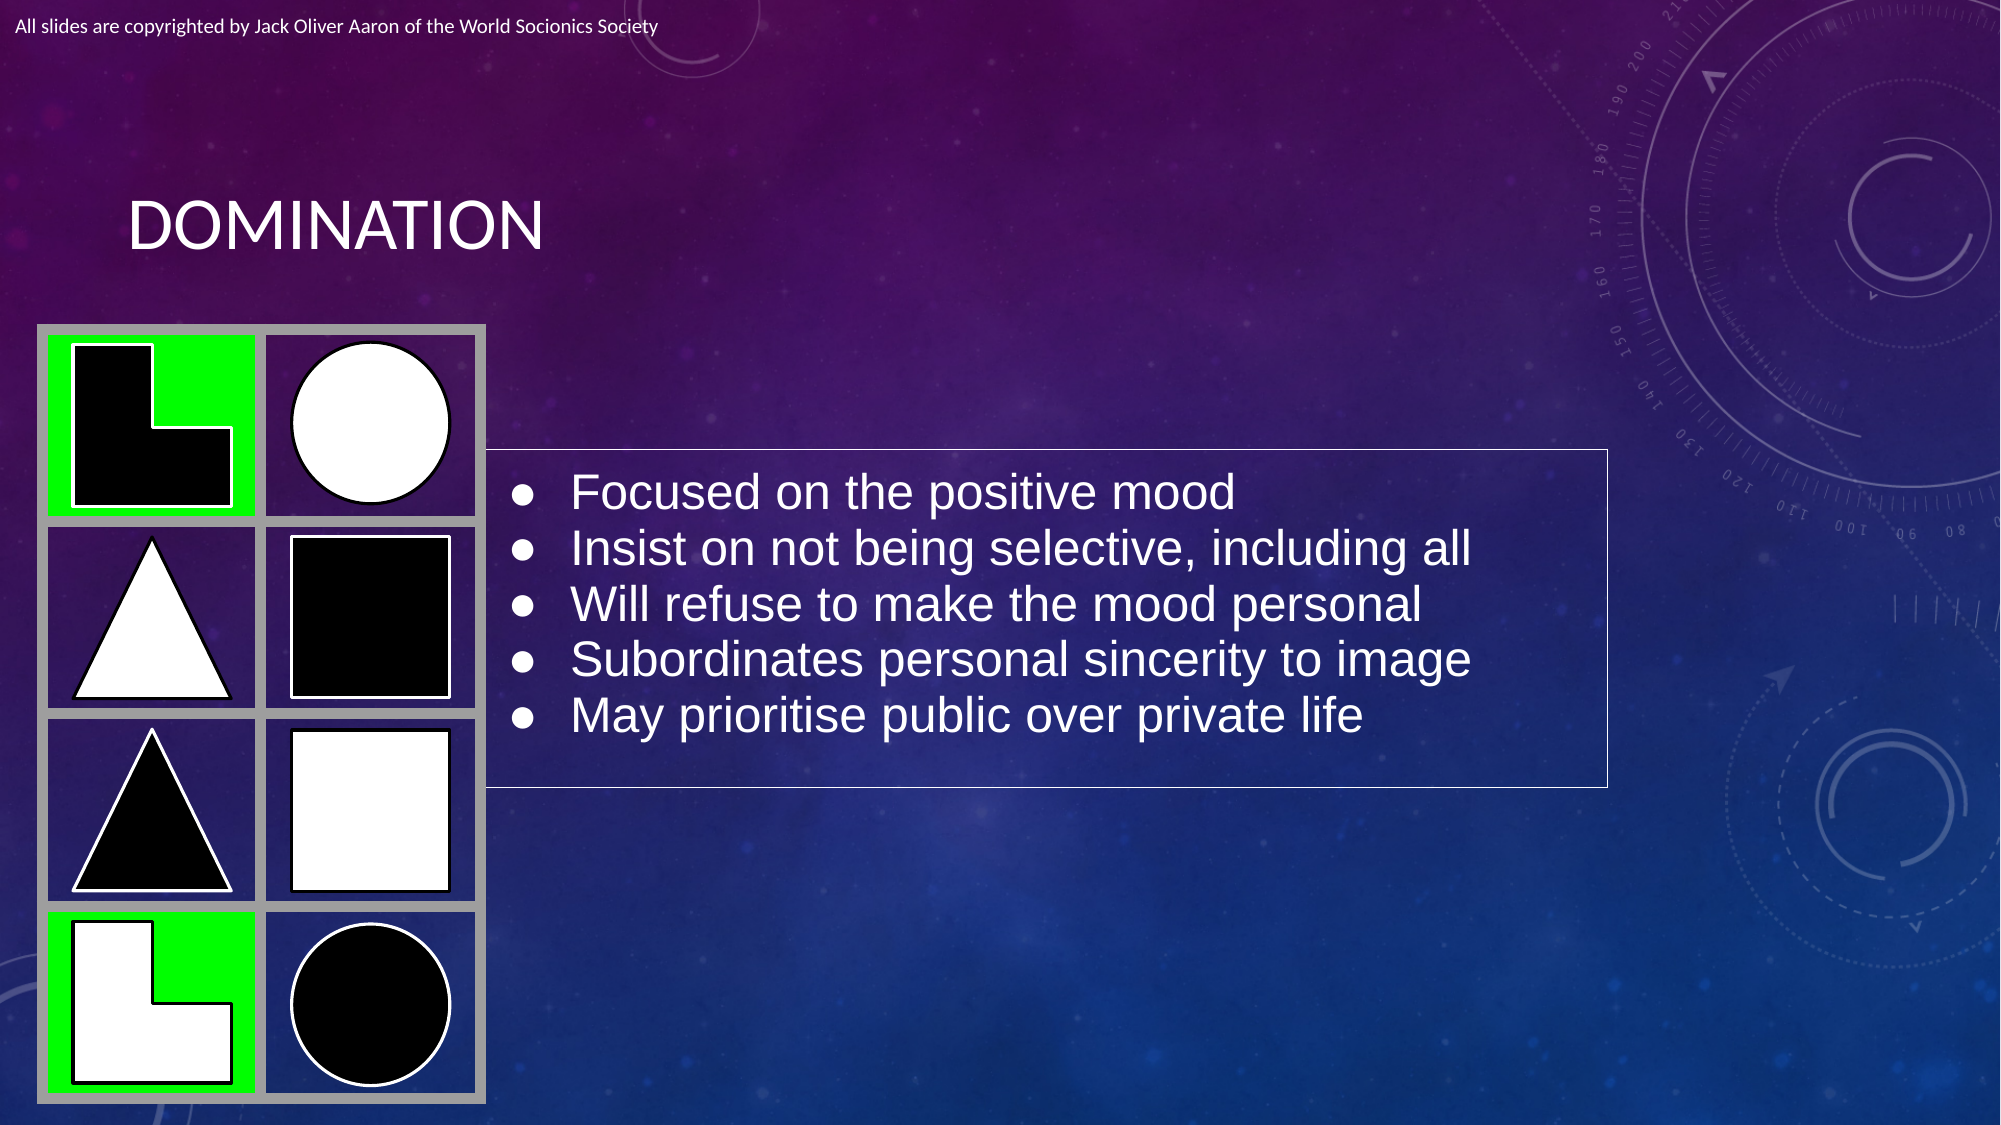

All slides are copyrighted by Jack Oliver Aaron of the World Socionics Society
# DOMINATION
|  |  |
| --- | --- |
|  |  |
|  |  |
|  |  |

| Focused on the positive mood Insist on not being selective, including all Will refuse to make the mood personal Subordinates personal sincerity to image May prioritise public over private life |
| --- |